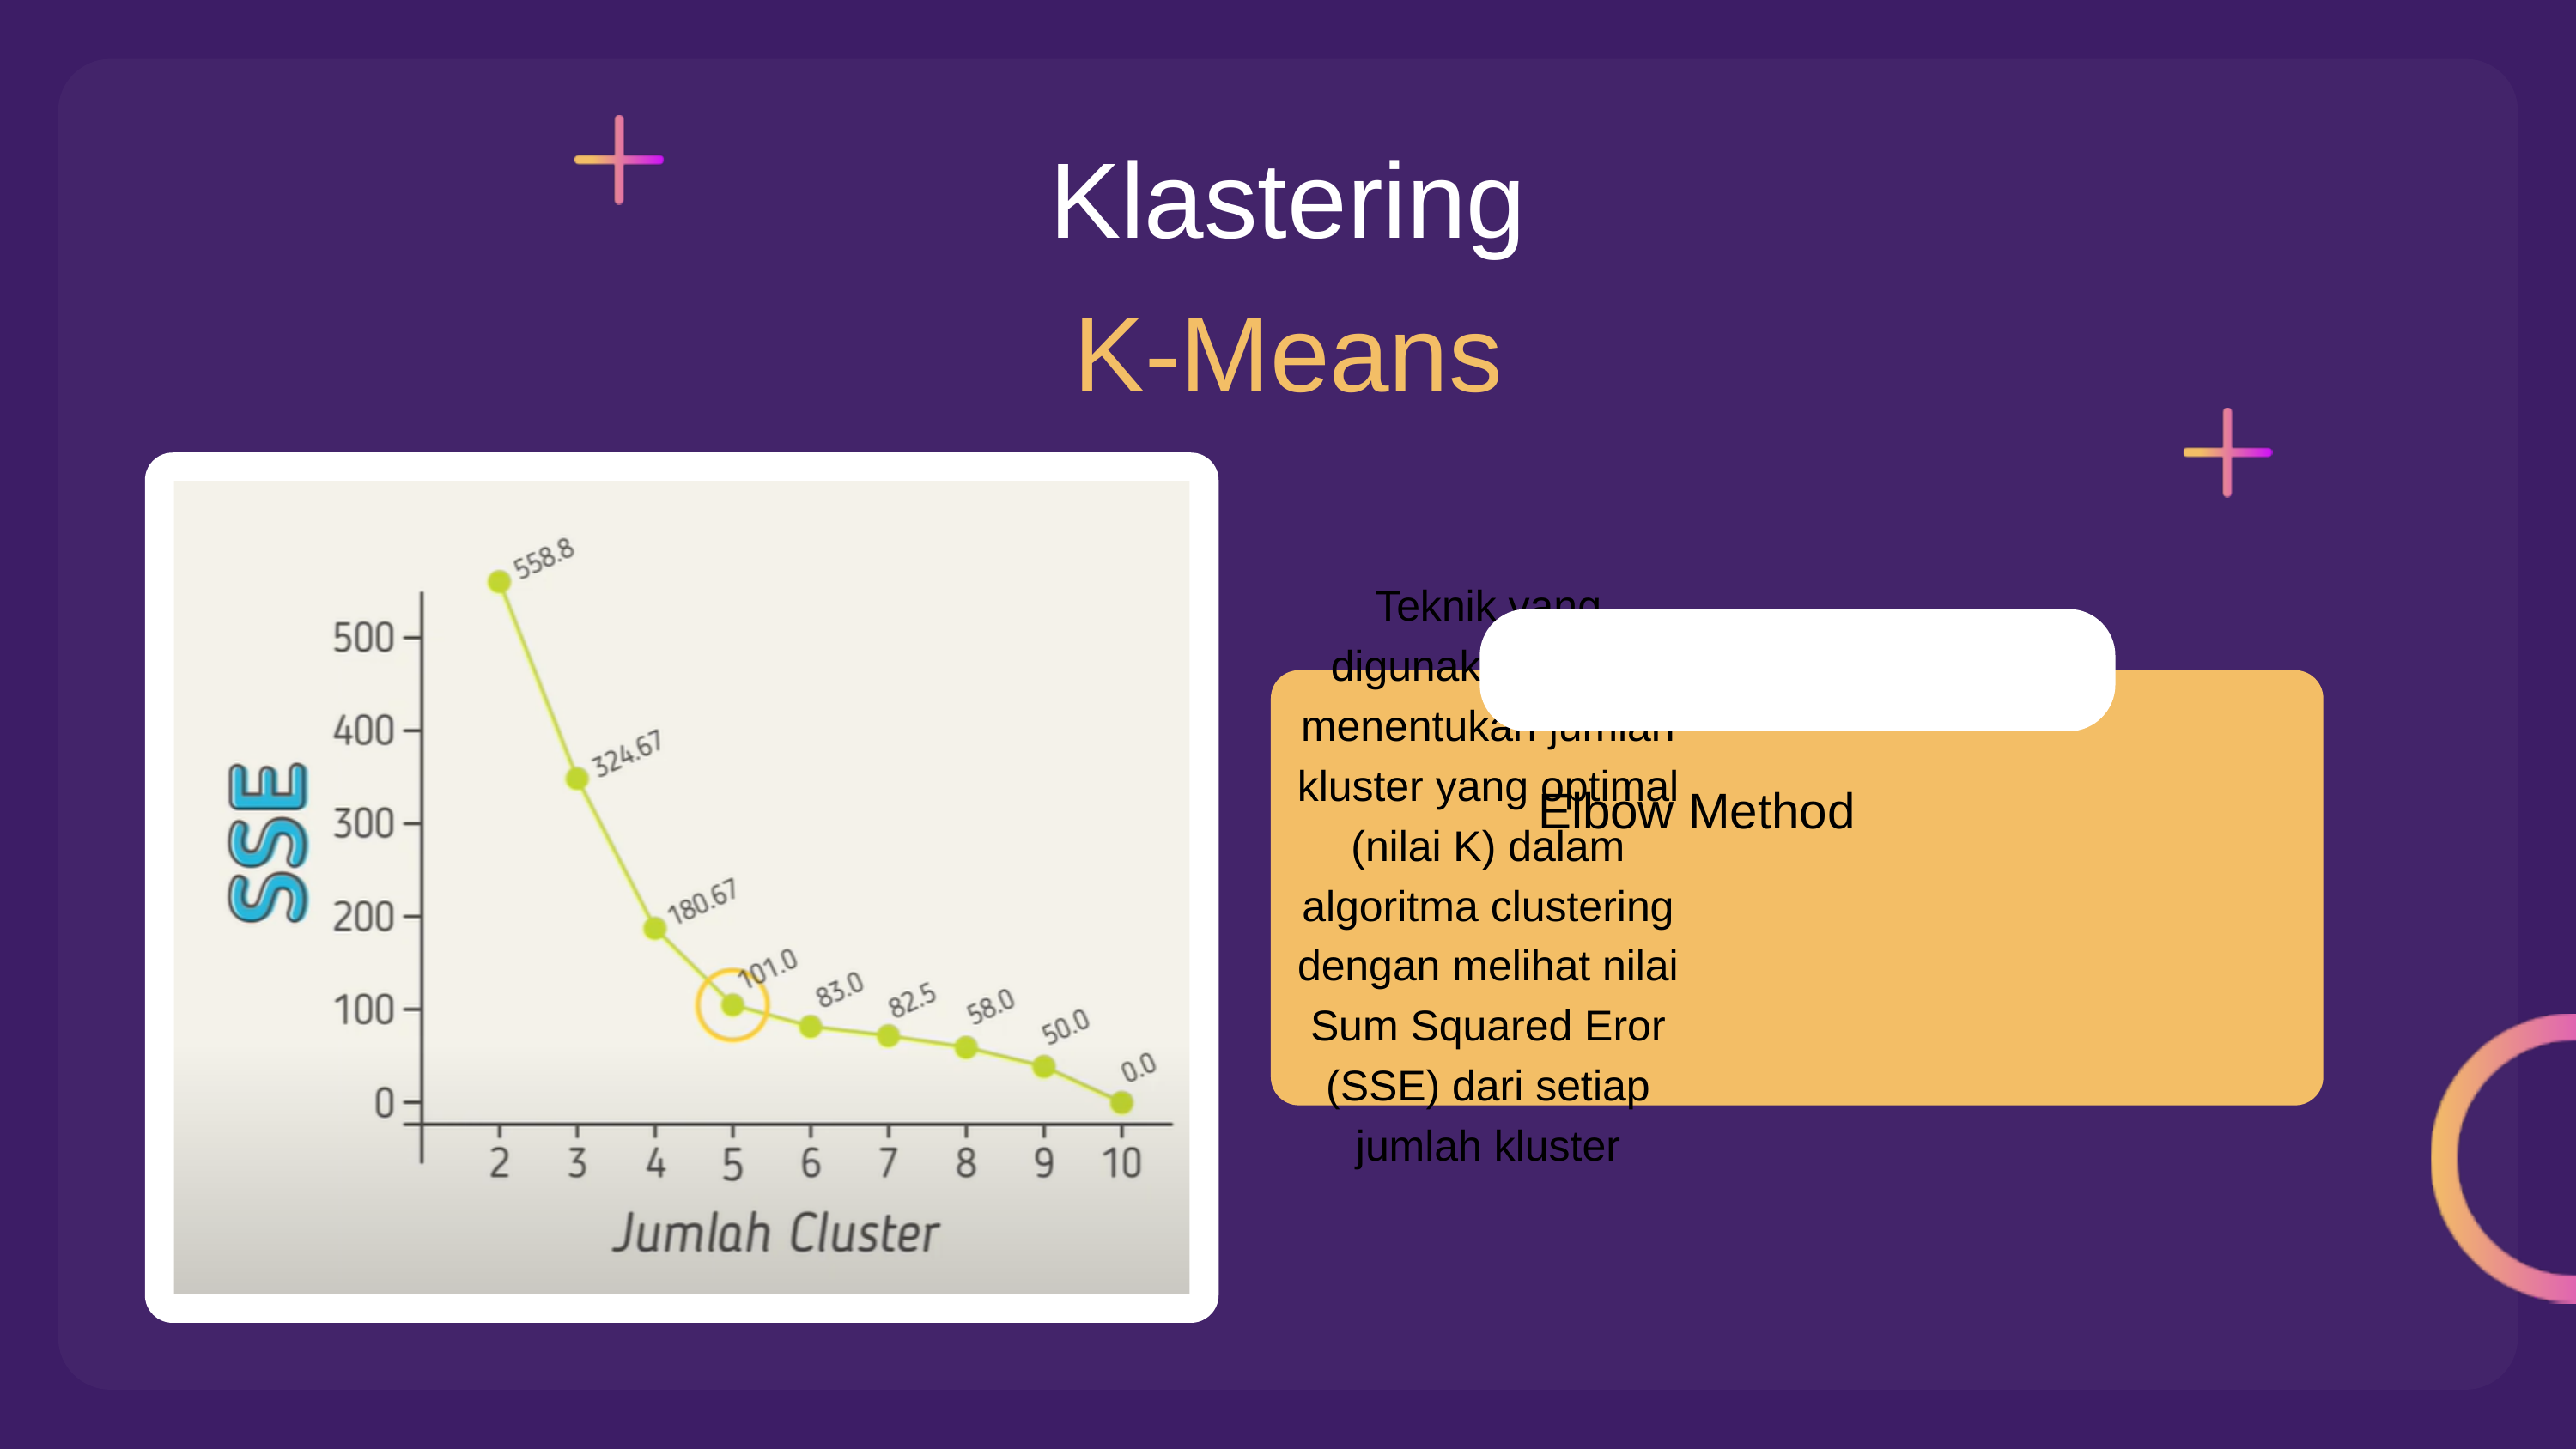

Klastering

K-Means

Elbow Method

Teknik yang digunakan untuk menentukan jumlah kluster yang optimal (nilai K) dalam algoritma clustering dengan melihat nilai Sum Squared Eror (SSE) dari setiap jumlah kluster